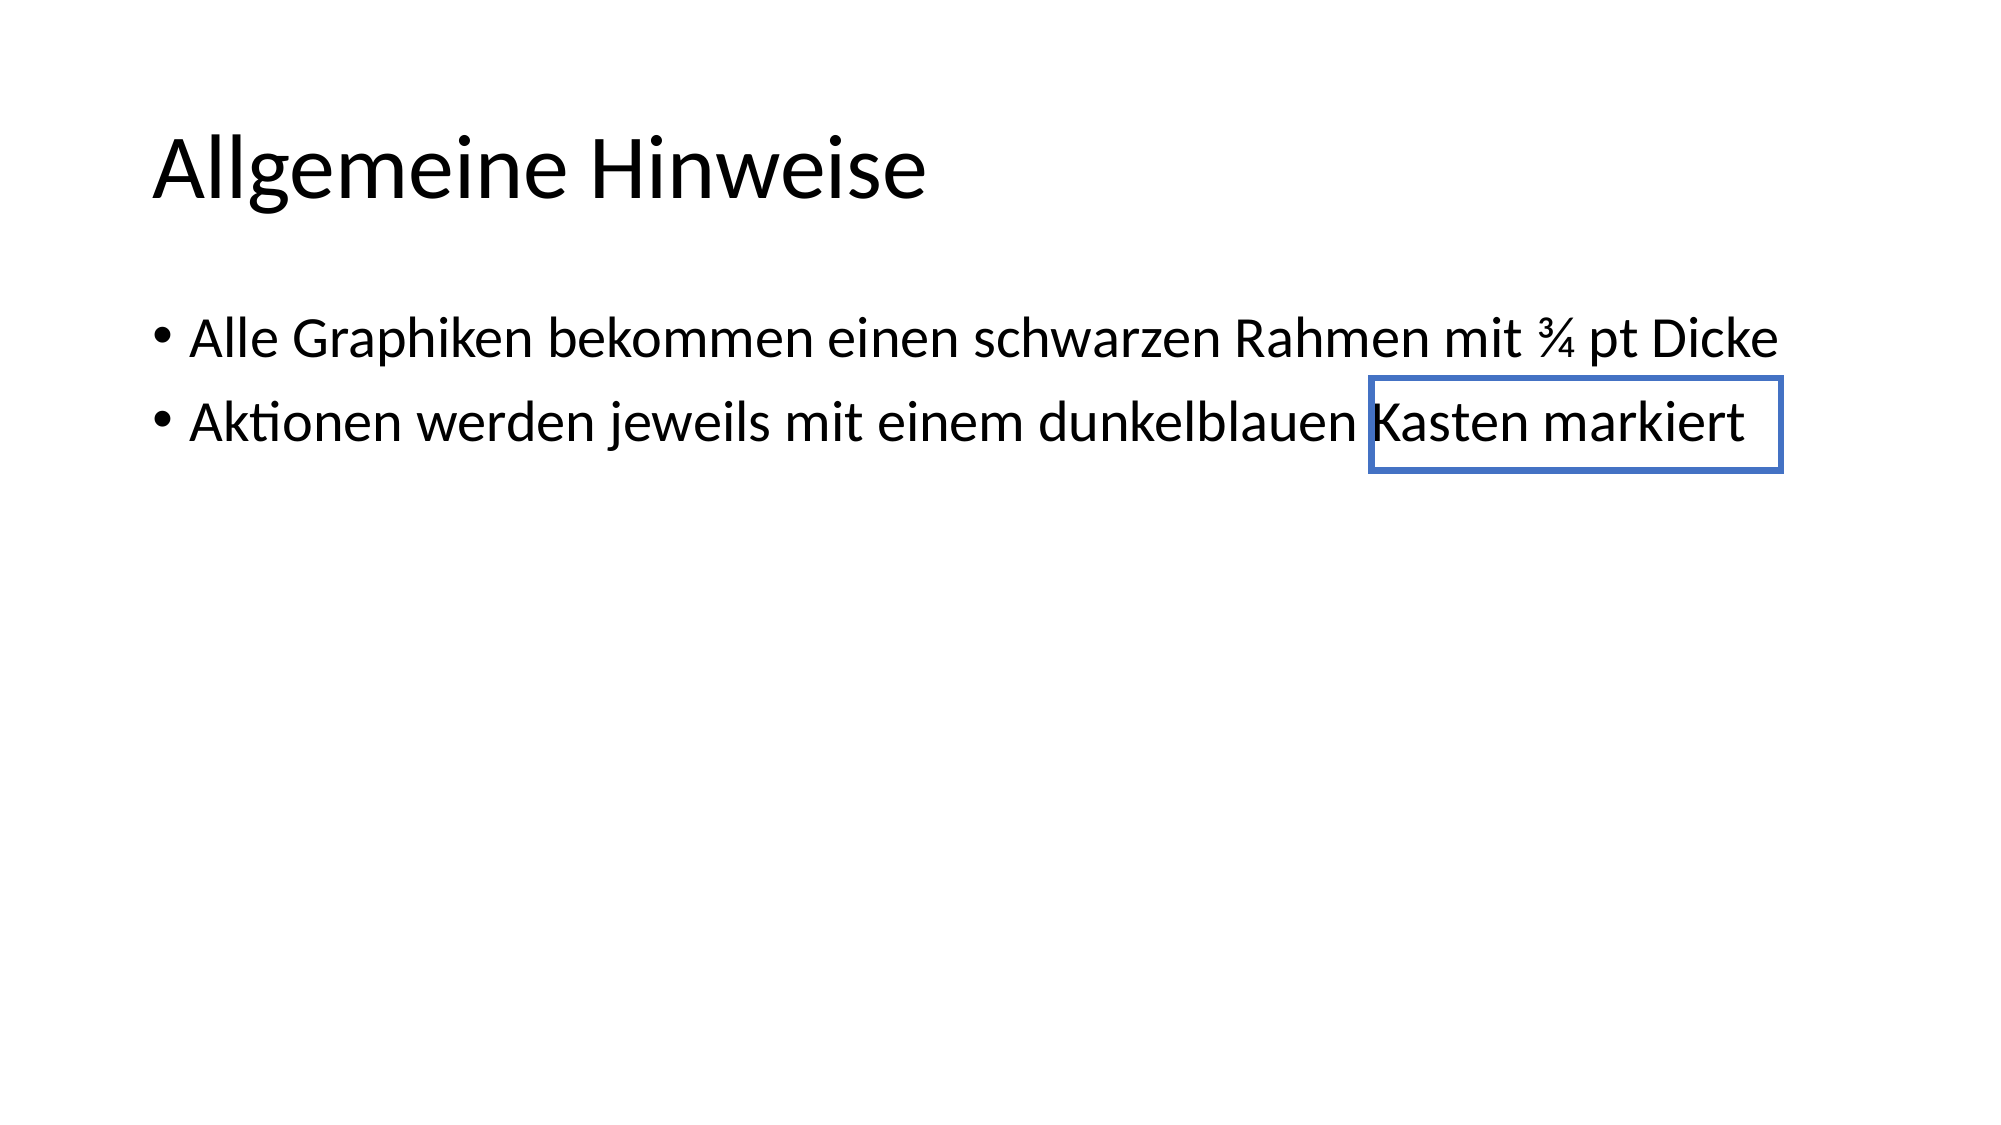

# Allgemeine Hinweise
Alle Graphiken bekommen einen schwarzen Rahmen mit ¾ pt Dicke
Aktionen werden jeweils mit einem dunkelblauen Kasten markiert